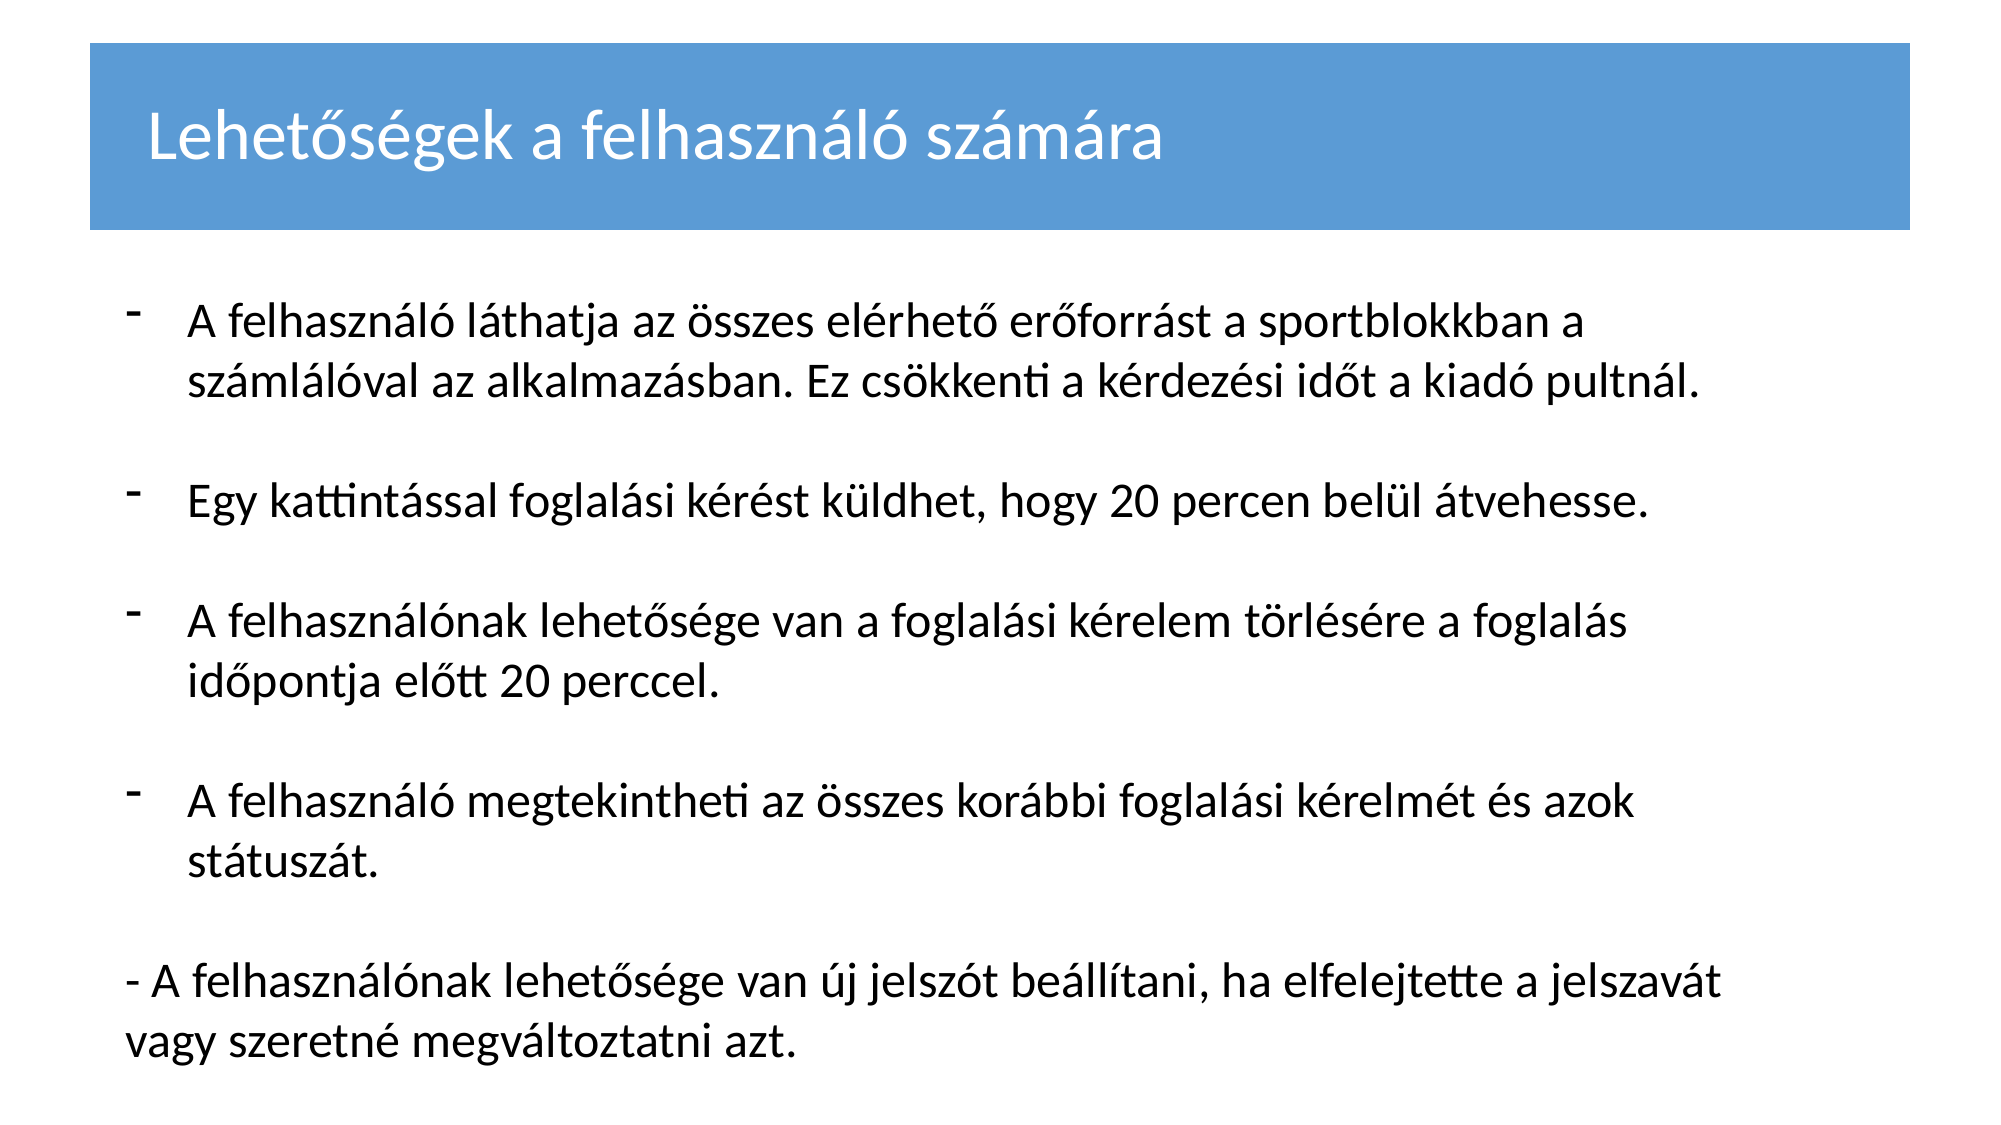

Lehetőségek a felhasználó számára
A felhasználó láthatja az összes elérhető erőforrást a sportblokkban a számlálóval az alkalmazásban. Ez csökkenti a kérdezési időt a kiadó pultnál.

Egy kattintással foglalási kérést küldhet, hogy 20 percen belül átvehesse.

A felhasználónak lehetősége van a foglalási kérelem törlésére a foglalás időpontja előtt 20 perccel.

A felhasználó megtekintheti az összes korábbi foglalási kérelmét és azok státuszát.

- A felhasználónak lehetősége van új jelszót beállítani, ha elfelejtette a jelszavát vagy szeretné megváltoztatni azt.